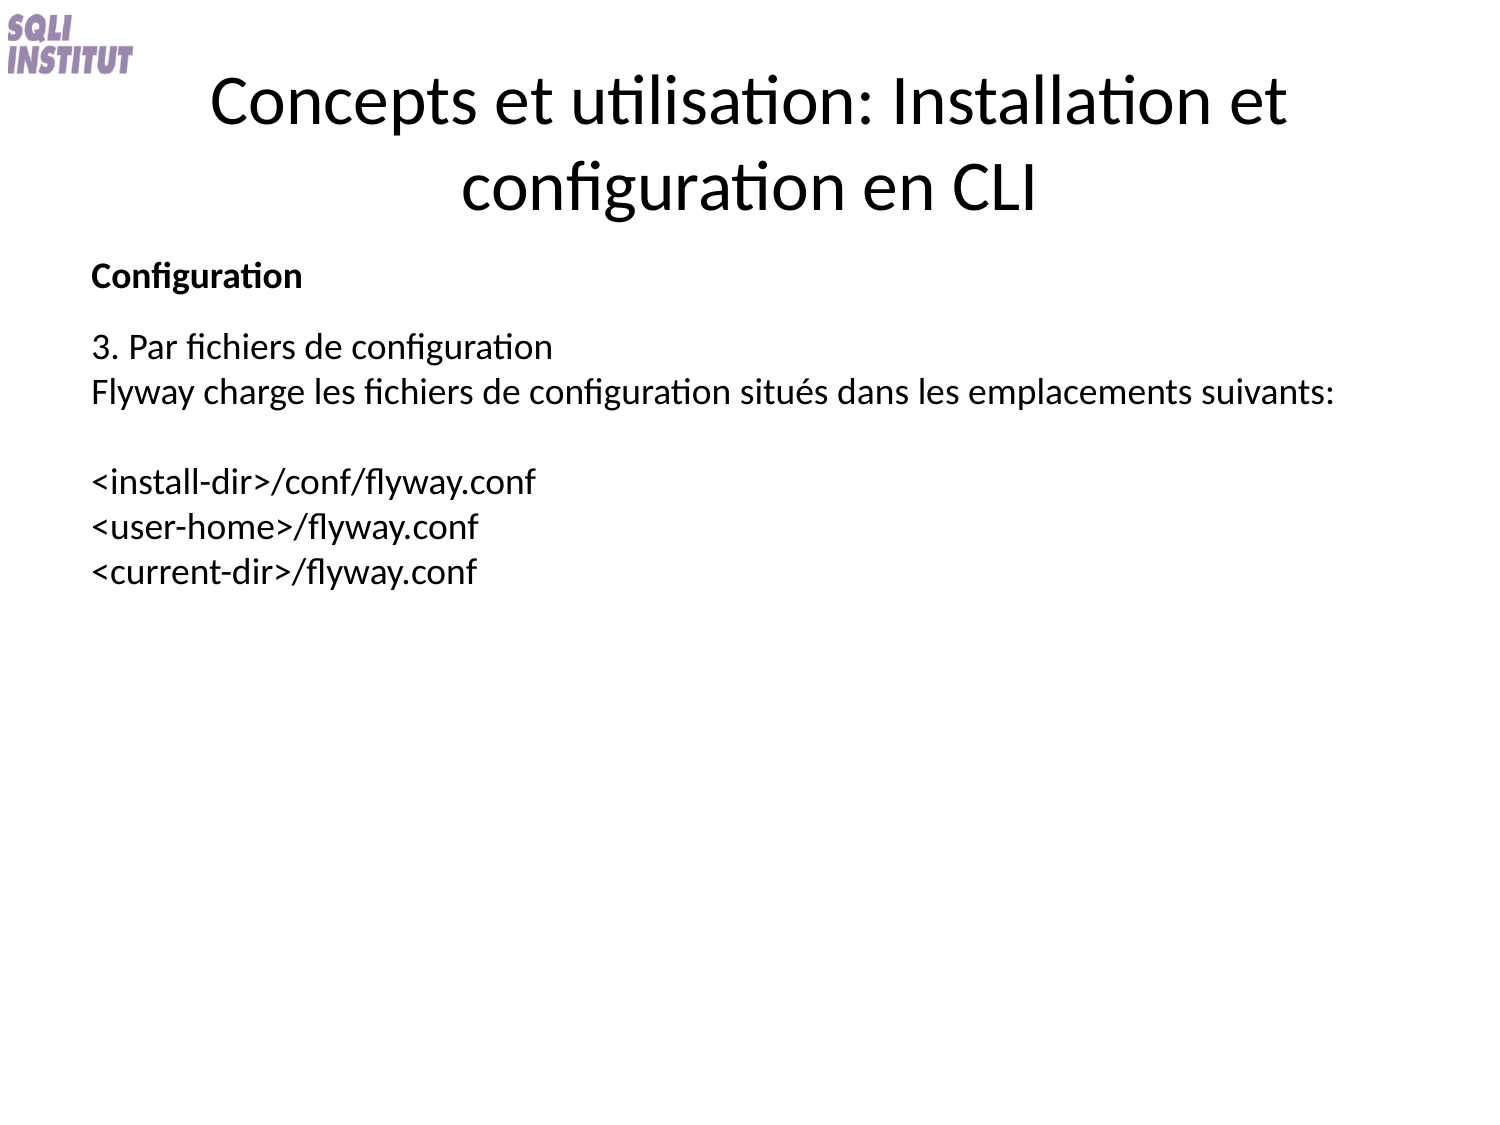

# Concepts et utilisation: Installation et configuration en CLI
Configuration

3. Par fichiers de configuration
Flyway charge les fichiers de configuration situés dans les emplacements suivants:

<install-dir>/conf/flyway.conf
<user-home>/flyway.conf
<current-dir>/flyway.conf